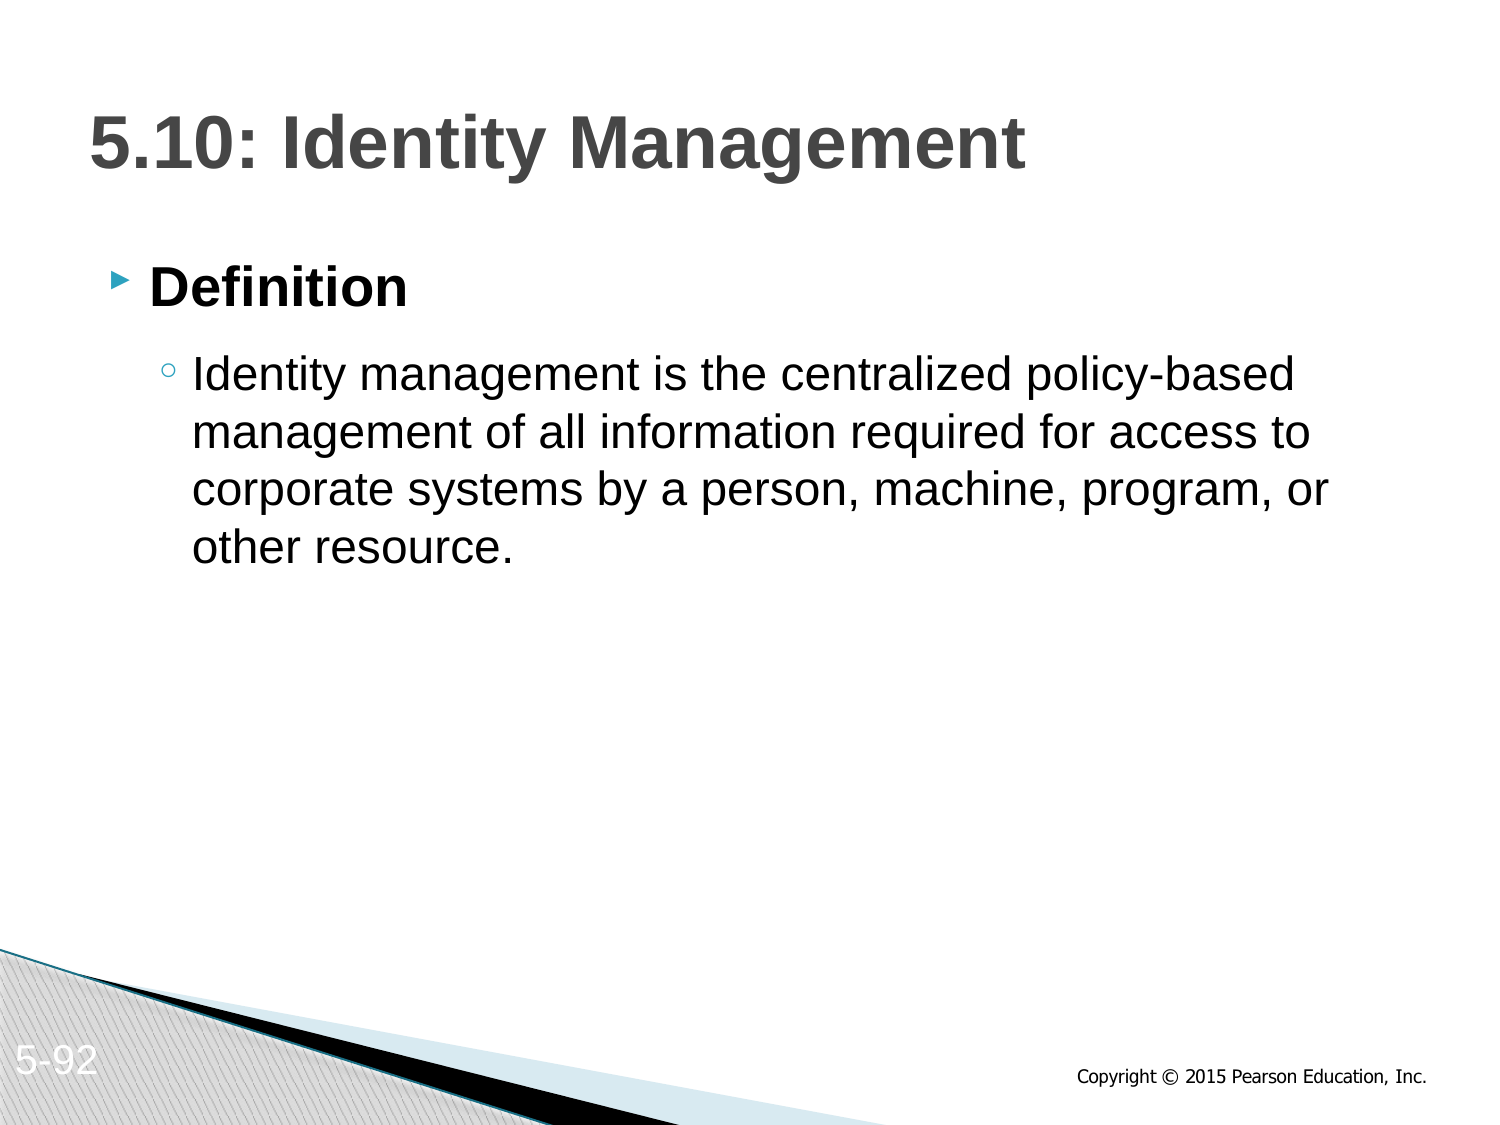

# 5.10: Identity Management
Definition
Identity management is the centralized policy-based management of all information required for access to corporate systems by a person, machine, program, or other resource.

5-92